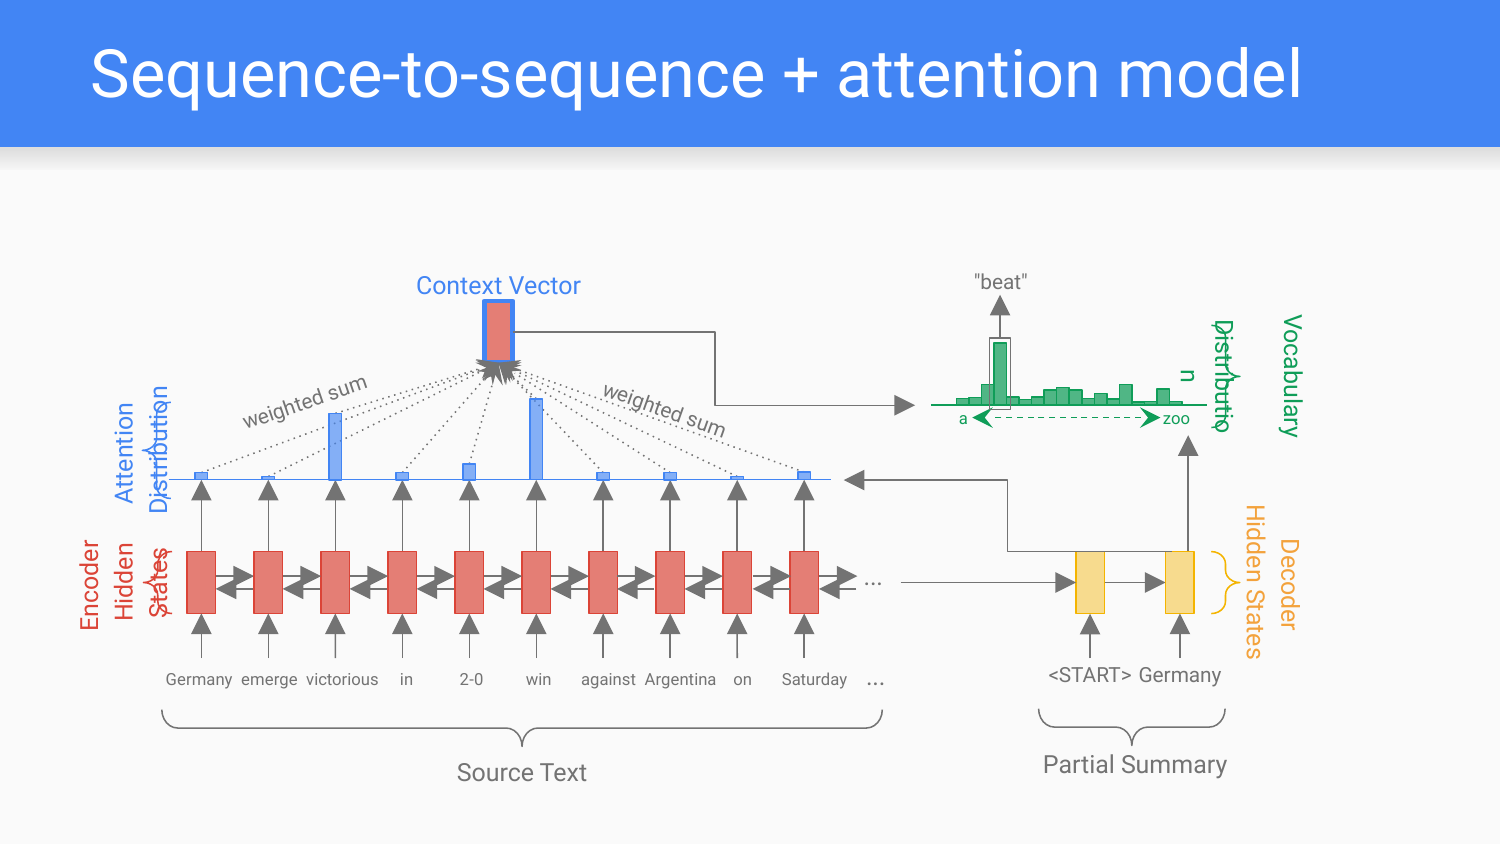

# Sequence-to-sequence + attention model
Context Vector

"beat"

Vocabulary
Distribution

a
zoo

Attention
Distribution

weighted sum
weighted sum
Encoder
Hidden
States
...

 Decoder
Hidden States

<START>

Germany  emerge  victorious     in           2-0          win       against  Argentina    on       Saturday    ...
Source Text
Germany
Partial Summary